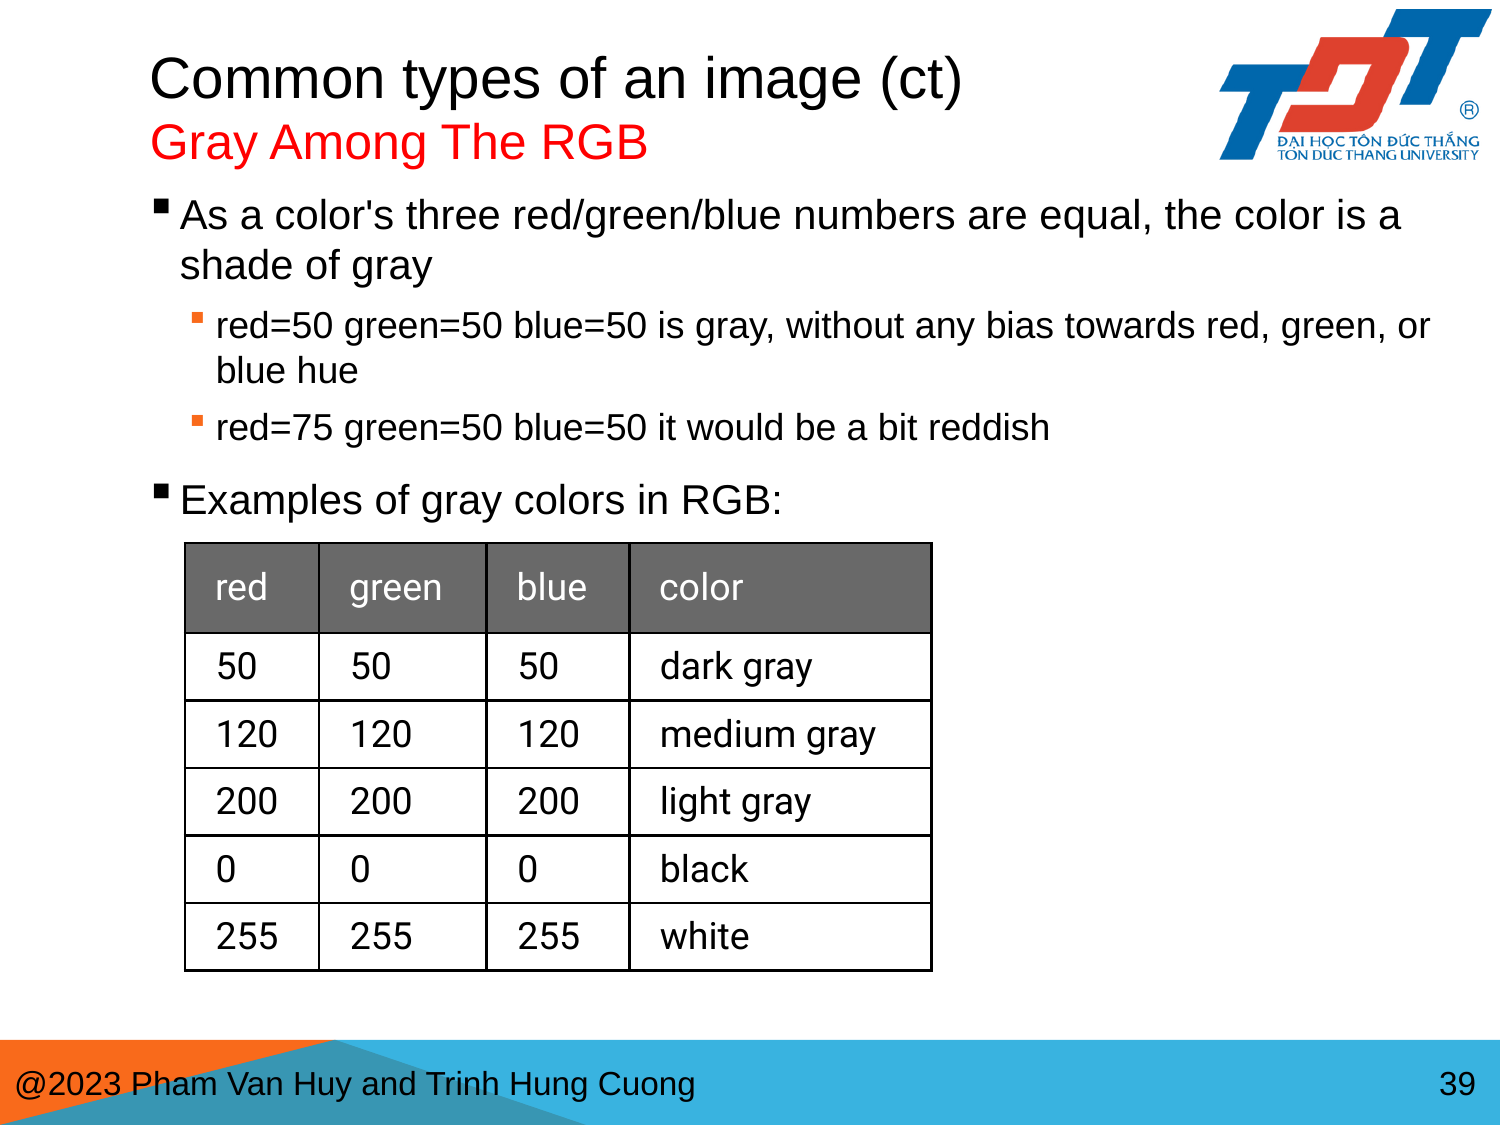

# Common types of an image (ct) Gray Among The RGB

As a color's three red/green/blue numbers are equal, the color is a shade of gray
red=50 green=50 blue=50 is gray, without any bias towards red, green, or blue hue
red=75 green=50 blue=50 it would be a bit reddish
Examples of gray colors in RGB:

| red | green | blue | color |
| --- | --- | --- | --- |
| 50 | 50 | 50 | dark gray |
| 120 | 120 | 120 | medium gray |
| 200 | 200 | 200 | light gray |
| 0 | 0 | 0 | black |
| 255 | 255 | 255 | white |